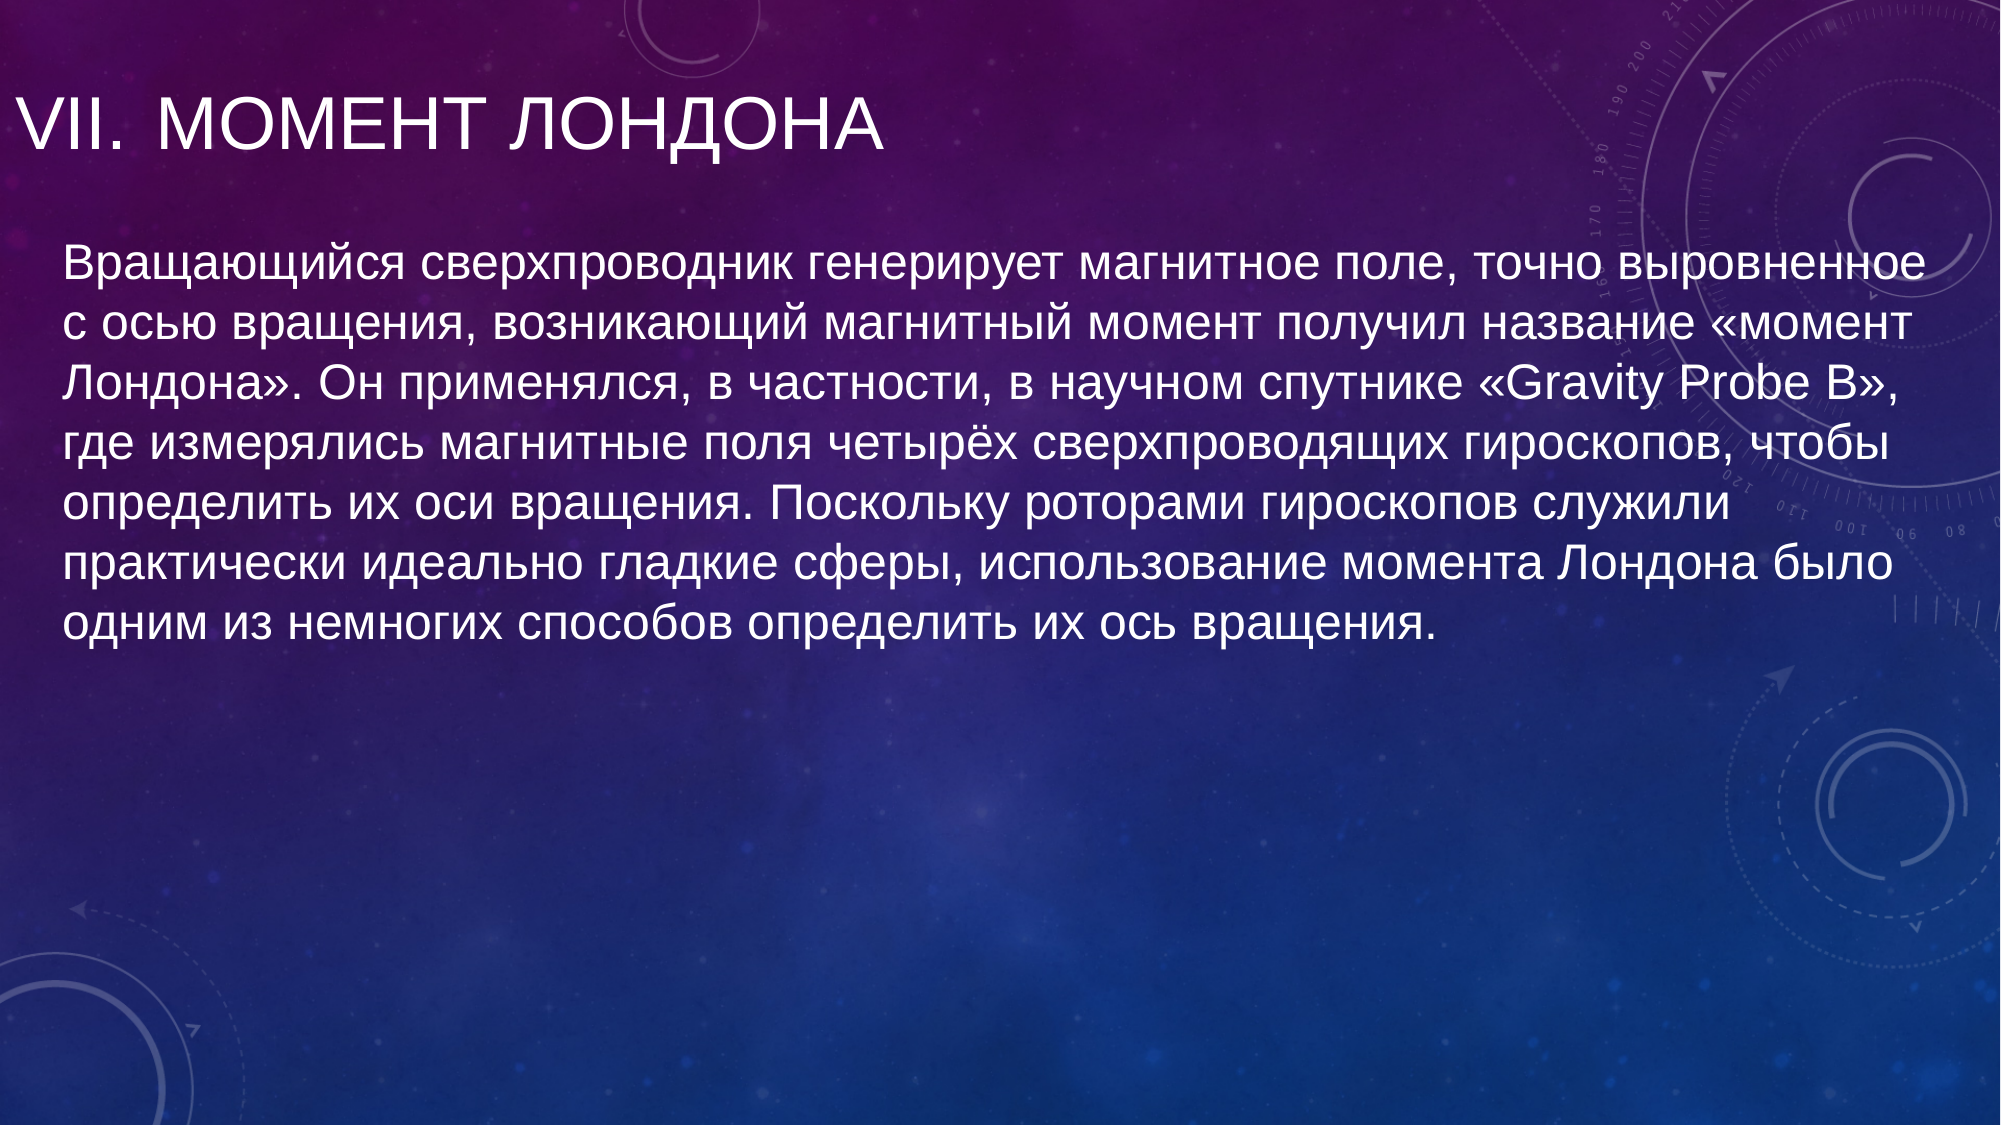

# Момент лондона
Вращающийся сверхпроводник генерирует магнитное поле, точно выровненное с осью вращения, возникающий магнитный момент получил название «момент Лондона». Он применялся, в частности, в научном спутнике «Gravity Probe B», где измерялись магнитные поля четырёх сверхпроводящих гироскопов, чтобы определить их оси вращения. Поскольку роторами гироскопов служили практически идеально гладкие сферы, использование момента Лондона было одним из немногих способов определить их ось вращения.